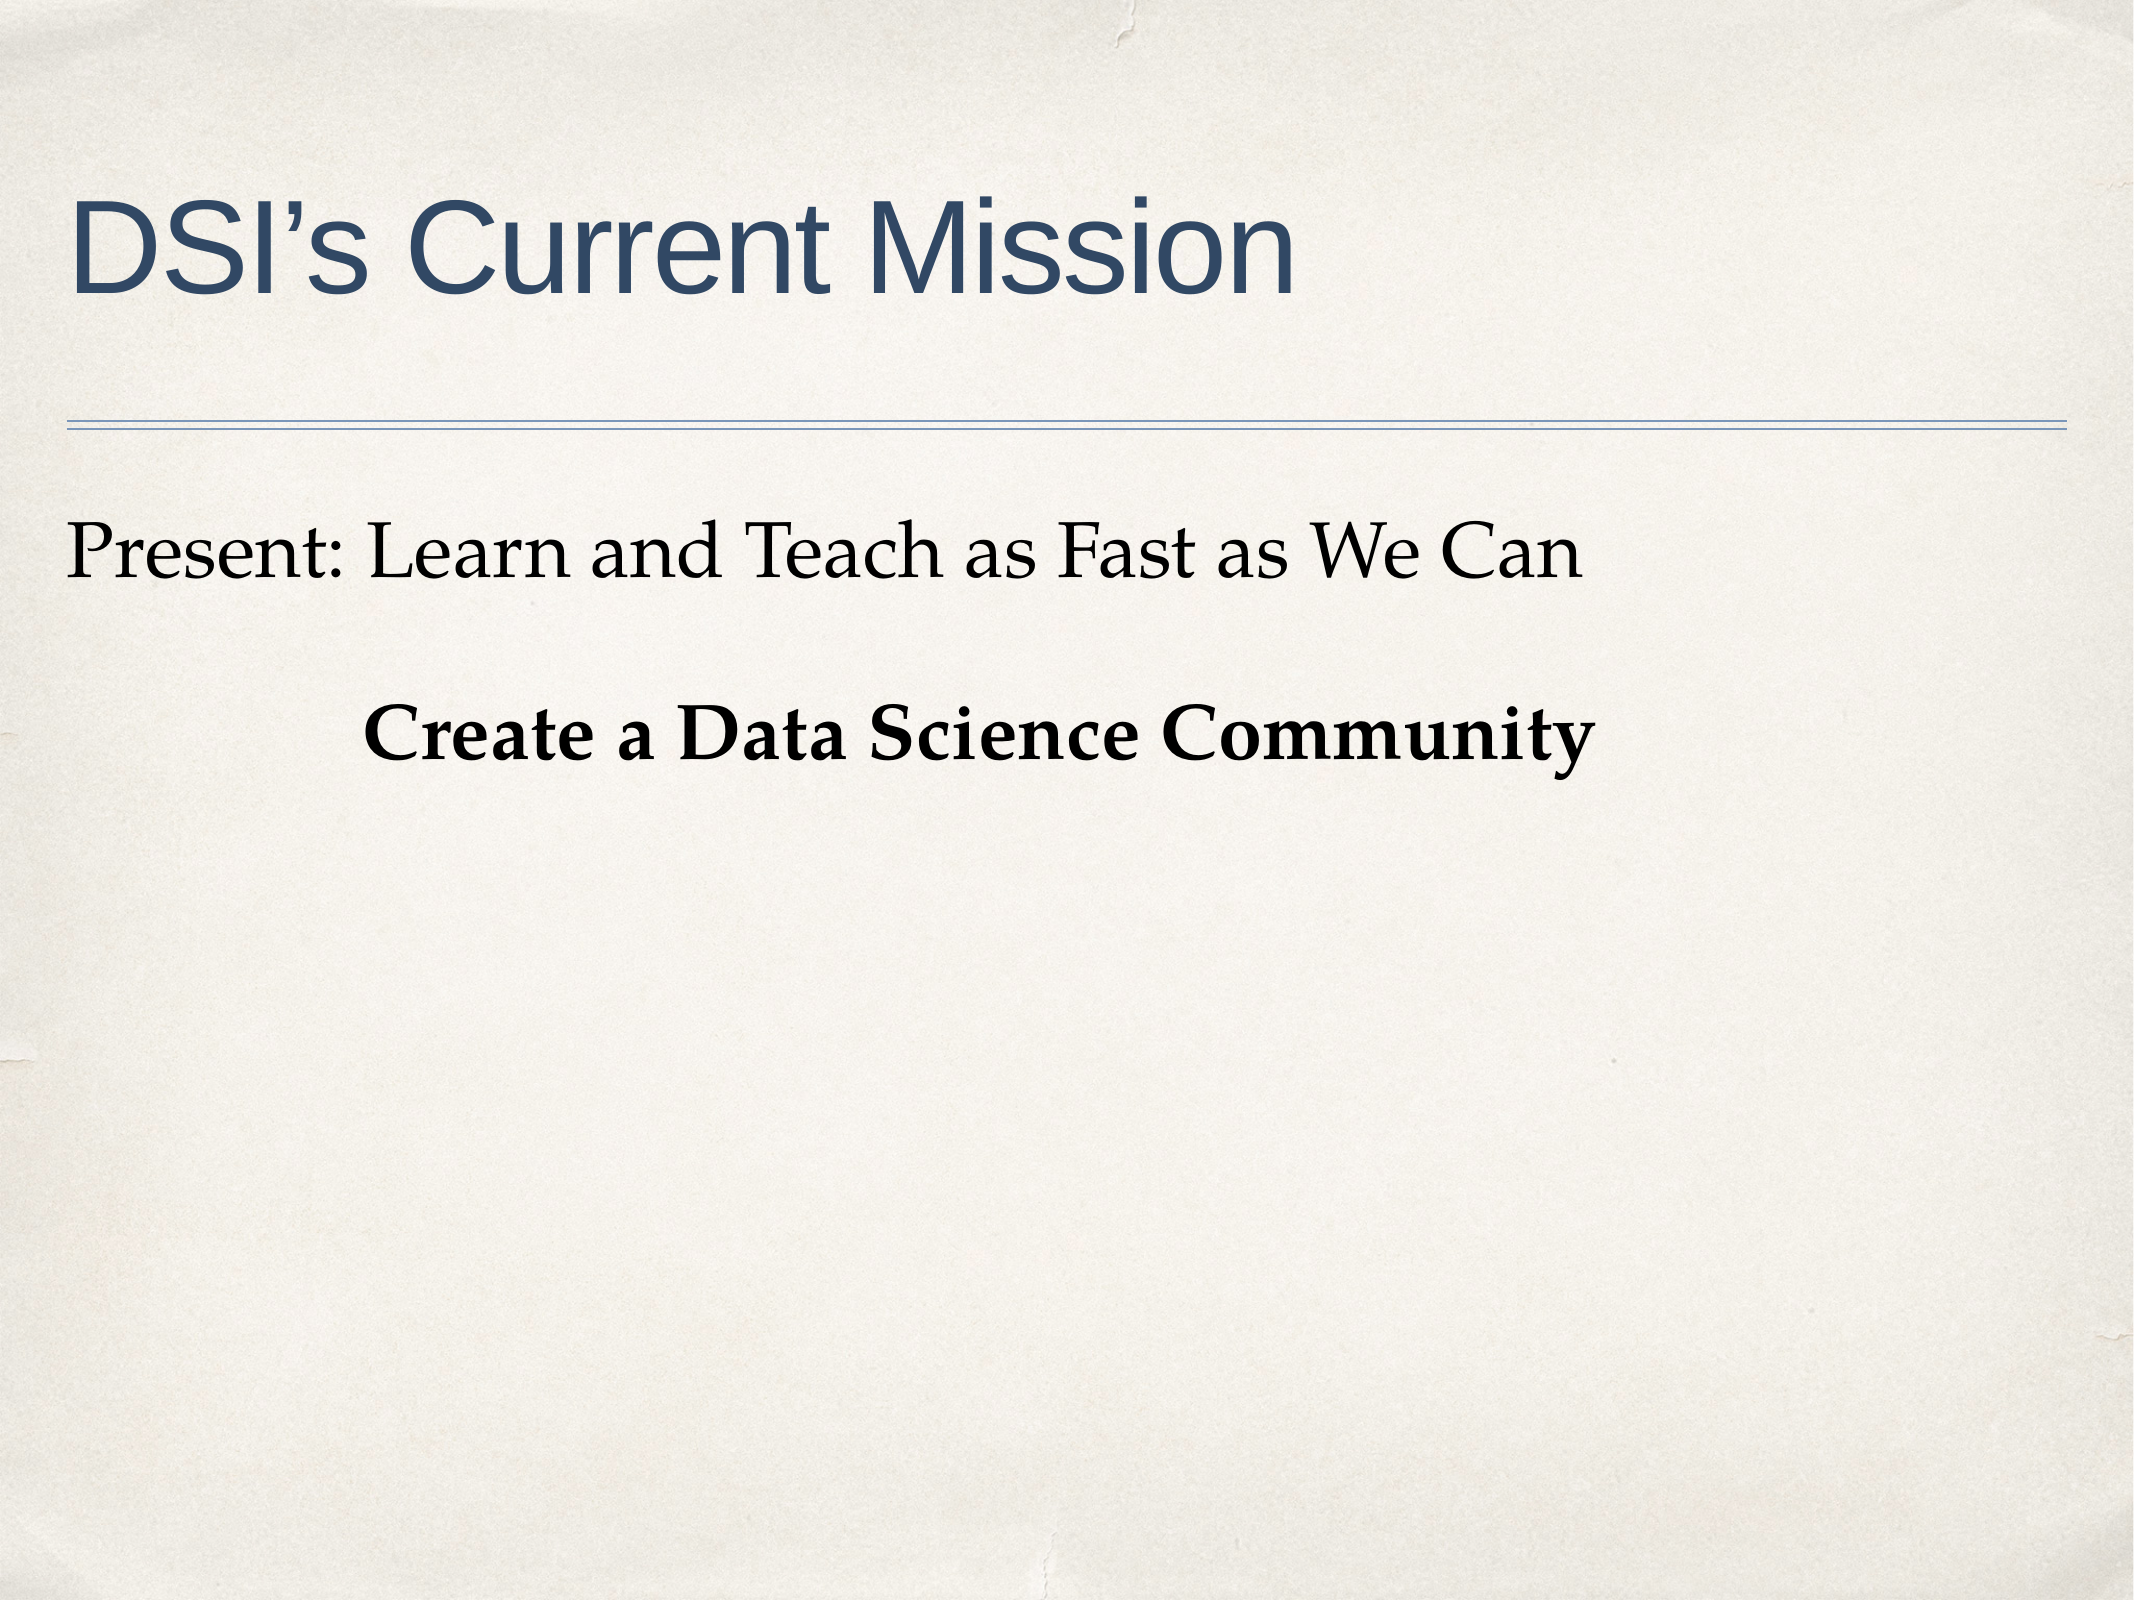

# DSI’s Current Mission
Present: Learn and Teach as Fast as We Can
               Create a Data Science Community